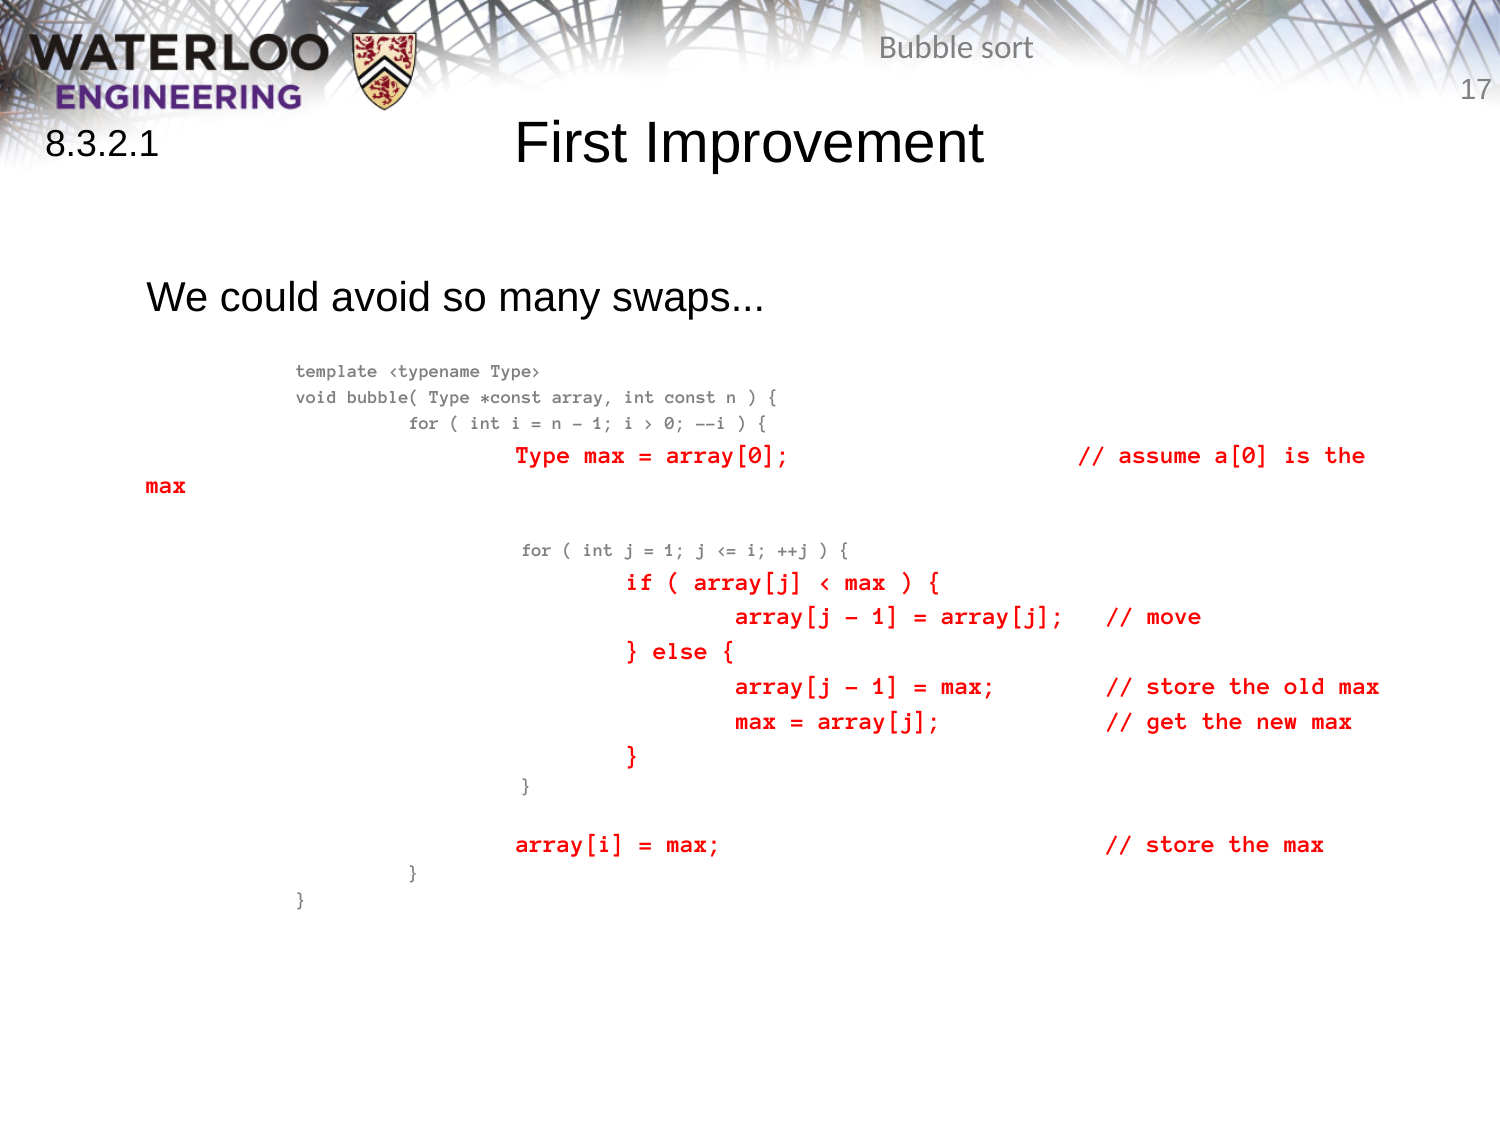

# First Improvement
8.3.2.1
	We could avoid so many swaps...

		template <typename Type>
		void bubble( Type *const array, int const n ) {
		           for ( int i = n - 1; i > 0; --i ) {
		                Type max = array[0];                     // assume a[0] is the max

		                      for ( int j = 1; j <= i; ++j ) {
		                        if ( array[j] < max ) {
		                                array[j - 1] = array[j];   // move
		                        } else {
		                                array[j – 1] = max;        // store the old max
		                                max = array[j];            // get the new max
		                        }
		                      }

		                array[i] = max;                            // store the max
		           }
		}